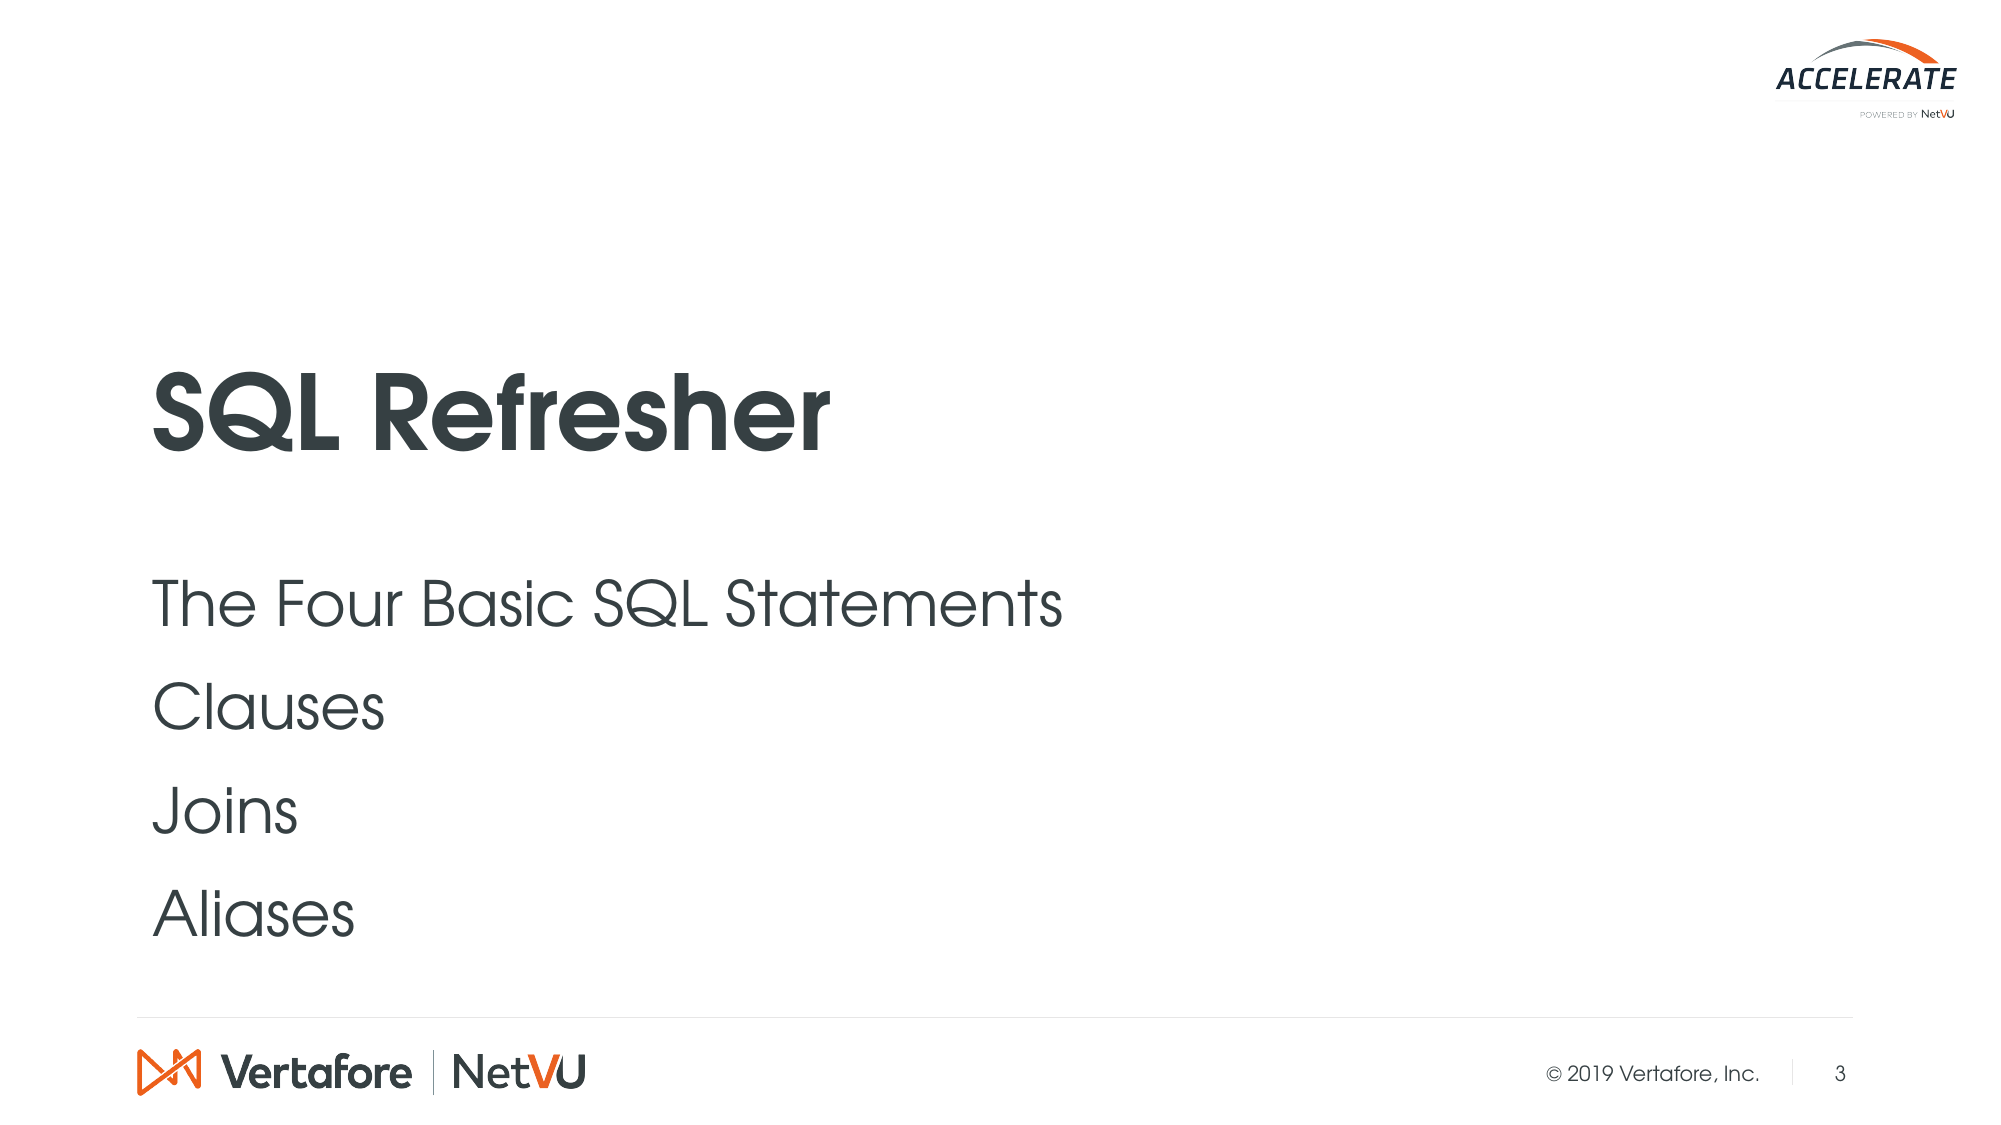

# SQL Refresher
The Four Basic SQL Statements
Clauses
Joins
Aliases
© 2019 Vertafore, Inc.
3